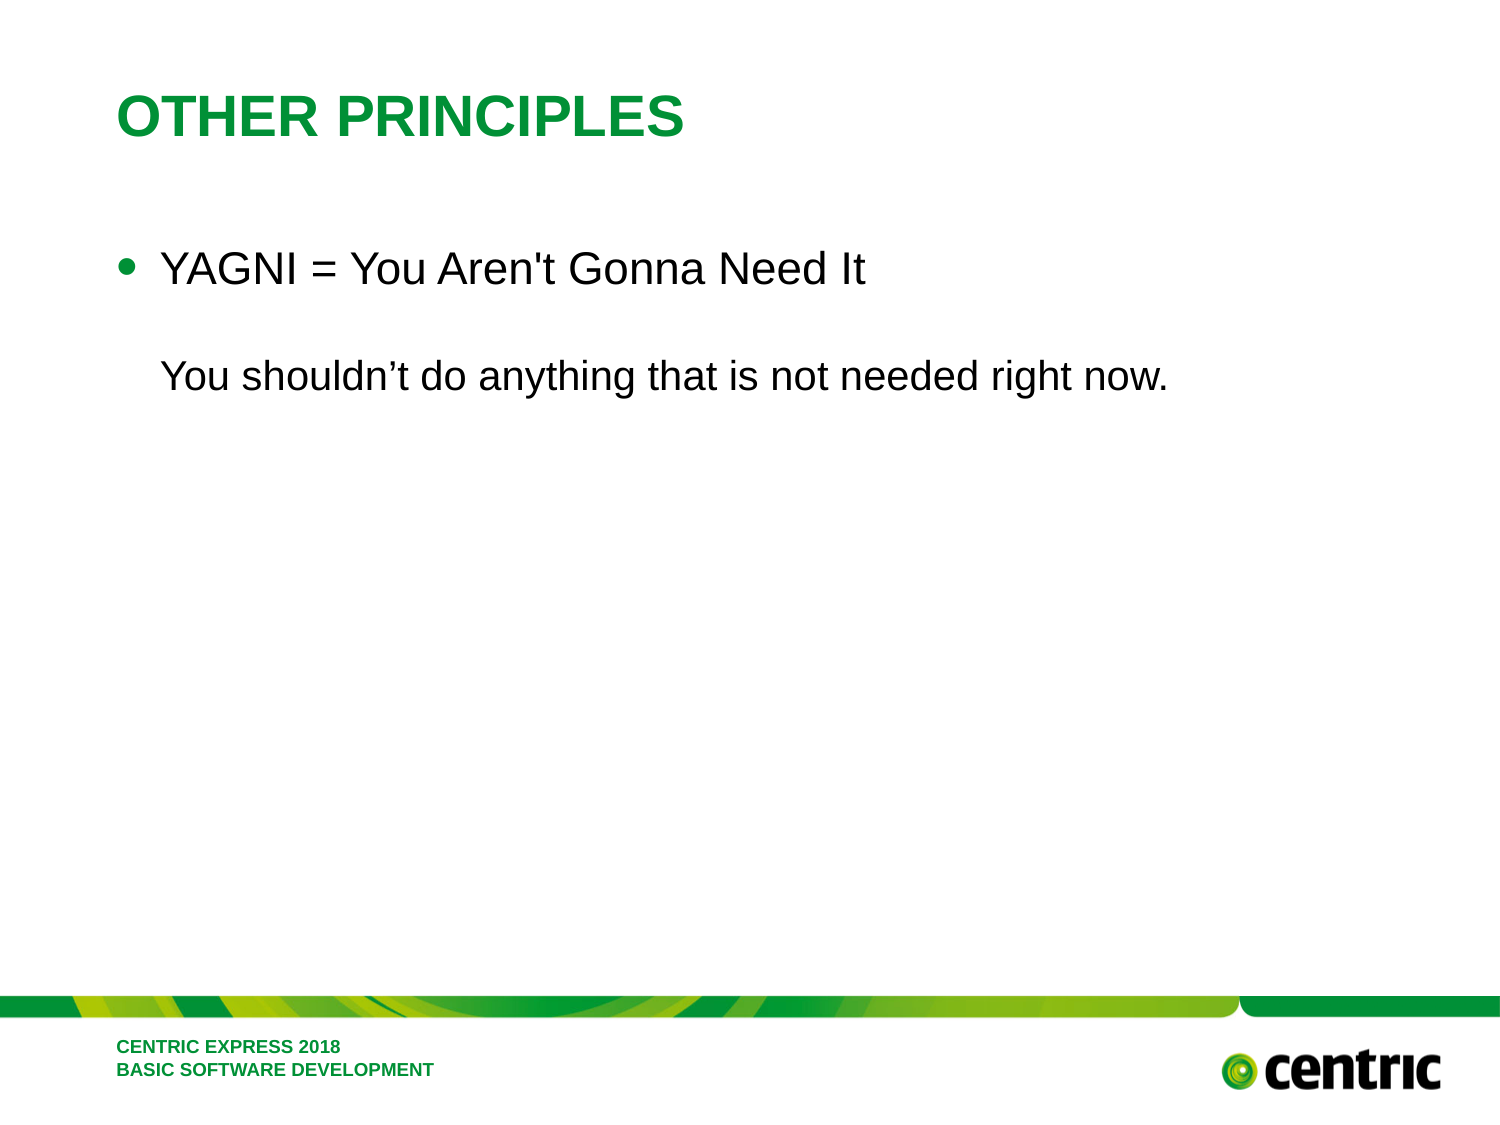

# Other principles
YAGNI = You Aren't Gonna Need It

You shouldn’t do anything that is not needed right now.
CENTRIC EXPRESS 2018                               BASIC SOFTWARE DEVELOPMENT
February 26, 2018